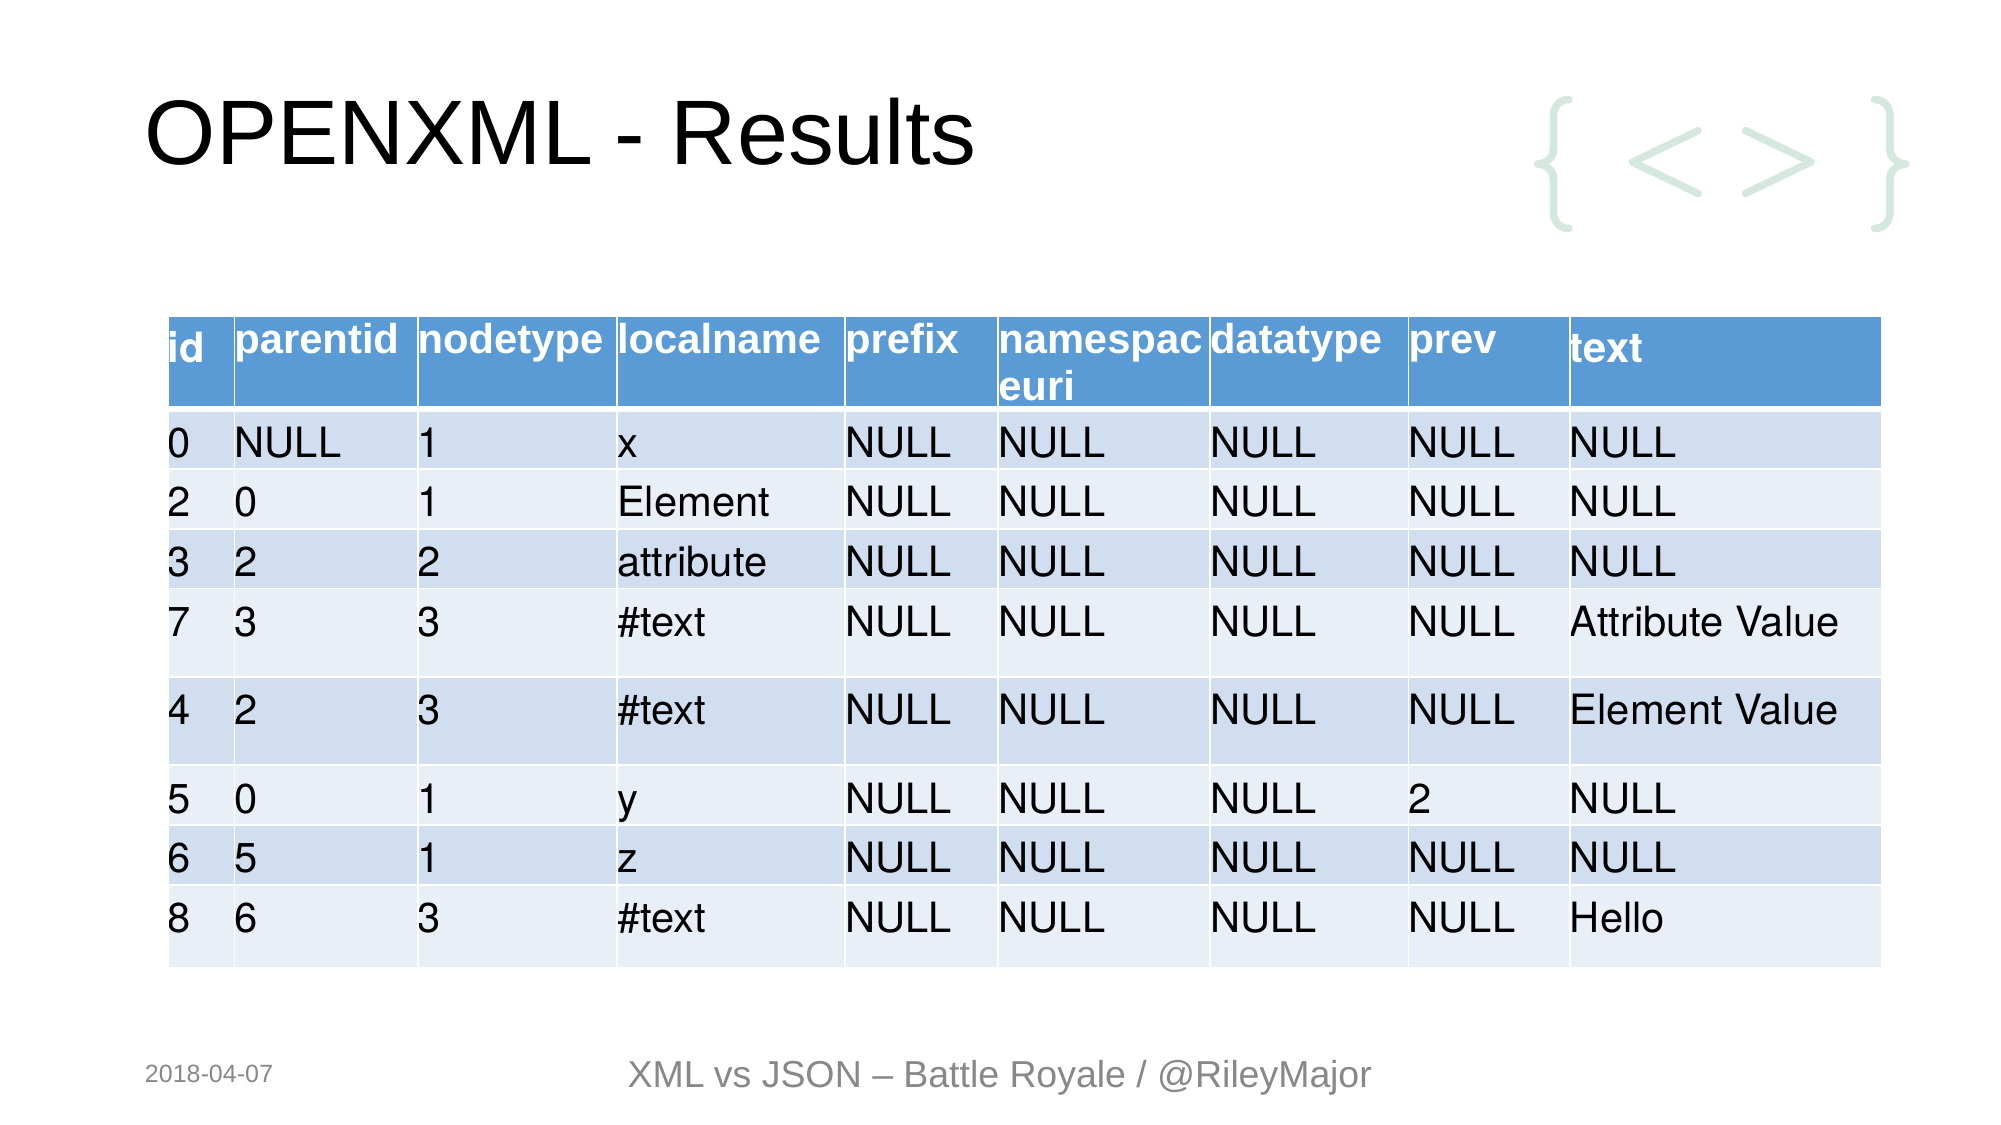

# OPENXML - Results
| id | parentid | nodetype | localname | prefix | namespaceuri | datatype | prev | text |
| --- | --- | --- | --- | --- | --- | --- | --- | --- |
| 0 | NULL | 1 | x | NULL | NULL | NULL | NULL | NULL |
| 2 | 0 | 1 | Element | NULL | NULL | NULL | NULL | NULL |
| 3 | 2 | 2 | attribute | NULL | NULL | NULL | NULL | NULL |
| 7 | 3 | 3 | #text | NULL | NULL | NULL | NULL | Attribute Value |
| 4 | 2 | 3 | #text | NULL | NULL | NULL | NULL | Element Value |
| 5 | 0 | 1 | y | NULL | NULL | NULL | 2 | NULL |
| 6 | 5 | 1 | z | NULL | NULL | NULL | NULL | NULL |
| 8 | 6 | 3 | #text | NULL | NULL | NULL | NULL | Hello |
30